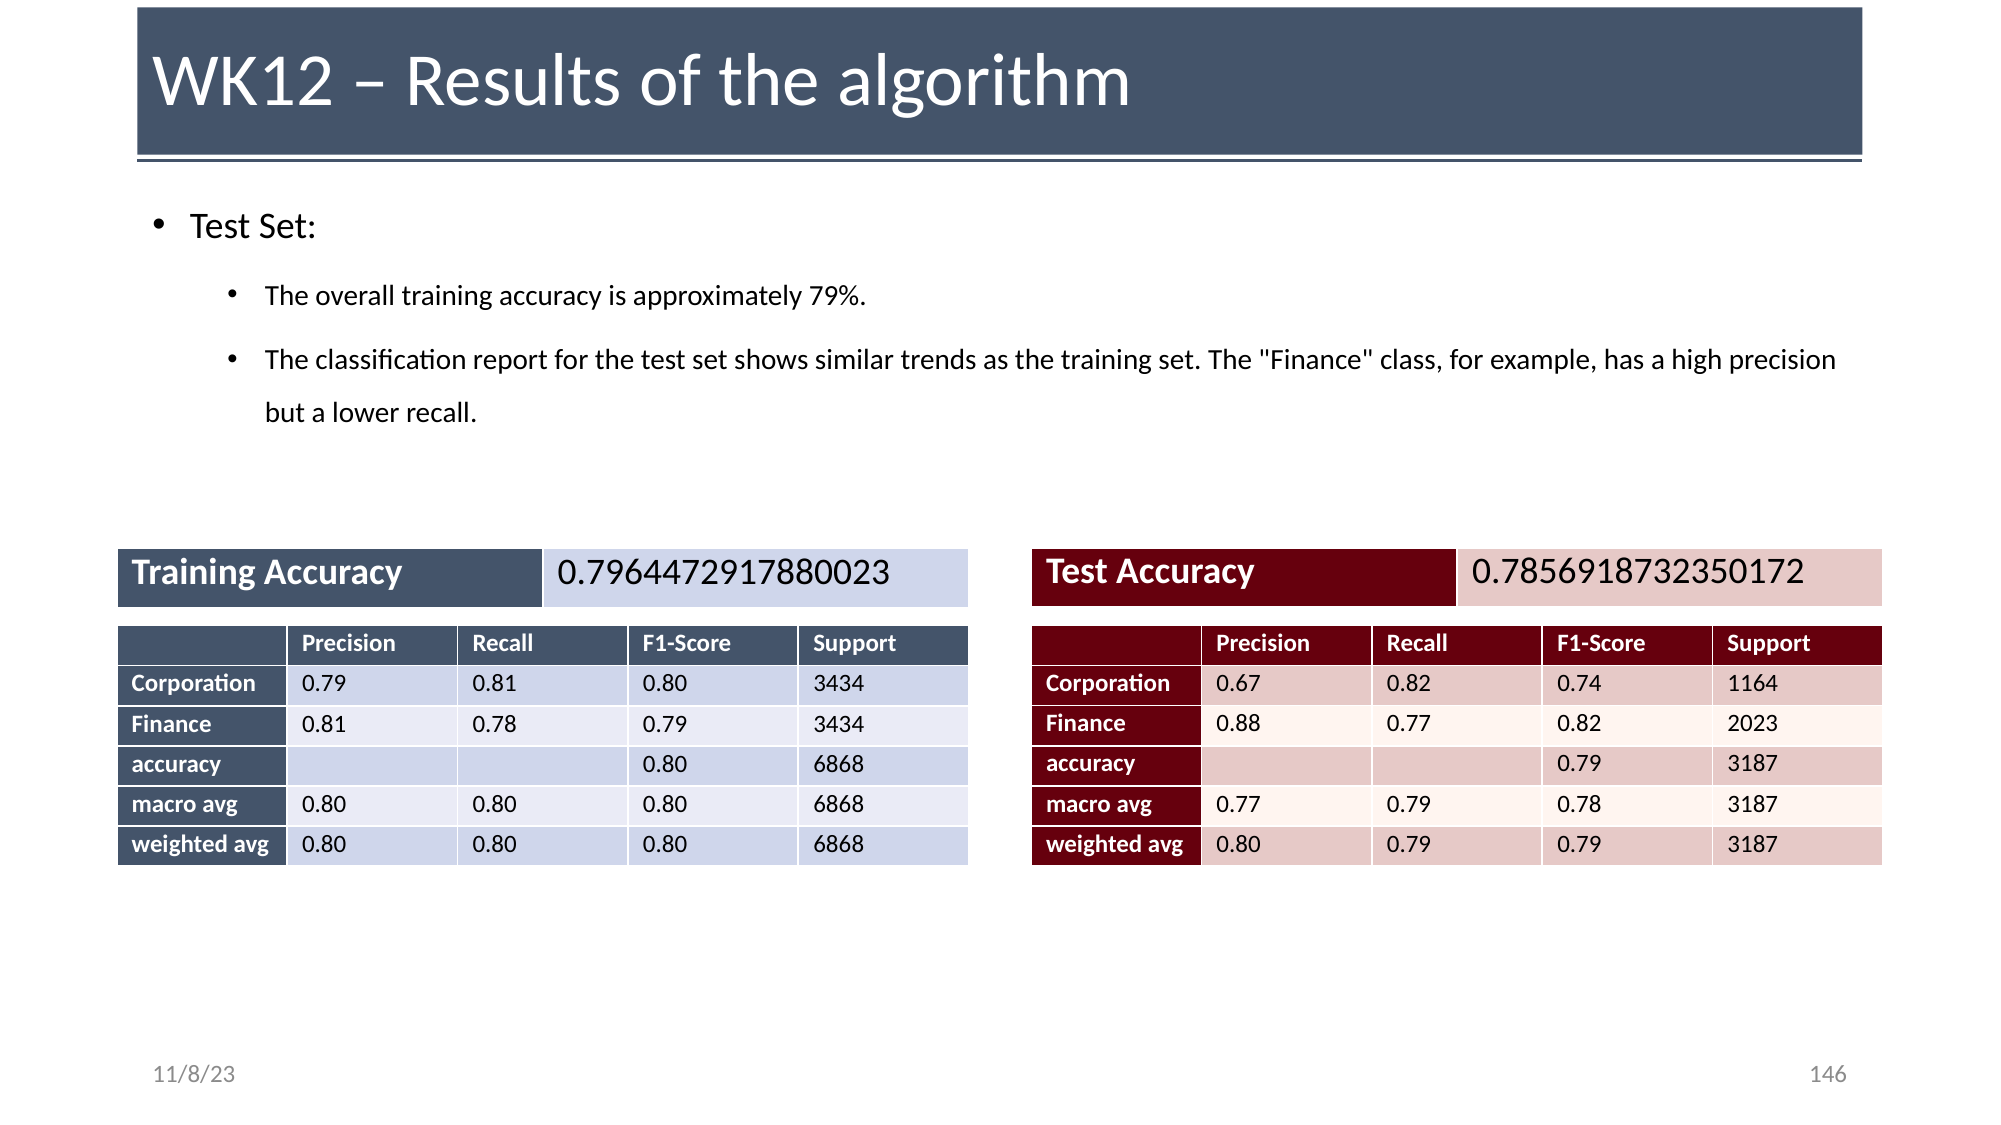

# WK12 – Results of the algorithm
Test Set:
The overall training accuracy is approximately 79%.
The classification report for the test set shows similar trends as the training set. The "Finance" class, for example, has a high precision but a lower recall.

| Test Accuracy | 0.7856918732350172 |
| --- | --- |
| Training Accuracy | 0.7964472917880023 |
| --- | --- |
|  | Precision | Recall | F1-Score | Support |
| --- | --- | --- | --- | --- |
| Corporation | 0.67 | 0.82 | 0.74 | 1164 |
| Finance | 0.88 | 0.77 | 0.82 | 2023 |
| accuracy |  |  | 0.79 | 3187 |
| macro avg | 0.77 | 0.79 | 0.78 | 3187 |
| weighted avg | 0.80 | 0.79 | 0.79 | 3187 |
|  | Precision | Recall | F1-Score | Support |
| --- | --- | --- | --- | --- |
| Corporation | 0.79 | 0.81 | 0.80 | 3434 |
| Finance | 0.81 | 0.78 | 0.79 | 3434 |
| accuracy |  |  | 0.80 | 6868 |
| macro avg | 0.80 | 0.80 | 0.80 | 6868 |
| weighted avg | 0.80 | 0.80 | 0.80 | 6868 |
11/8/23
146